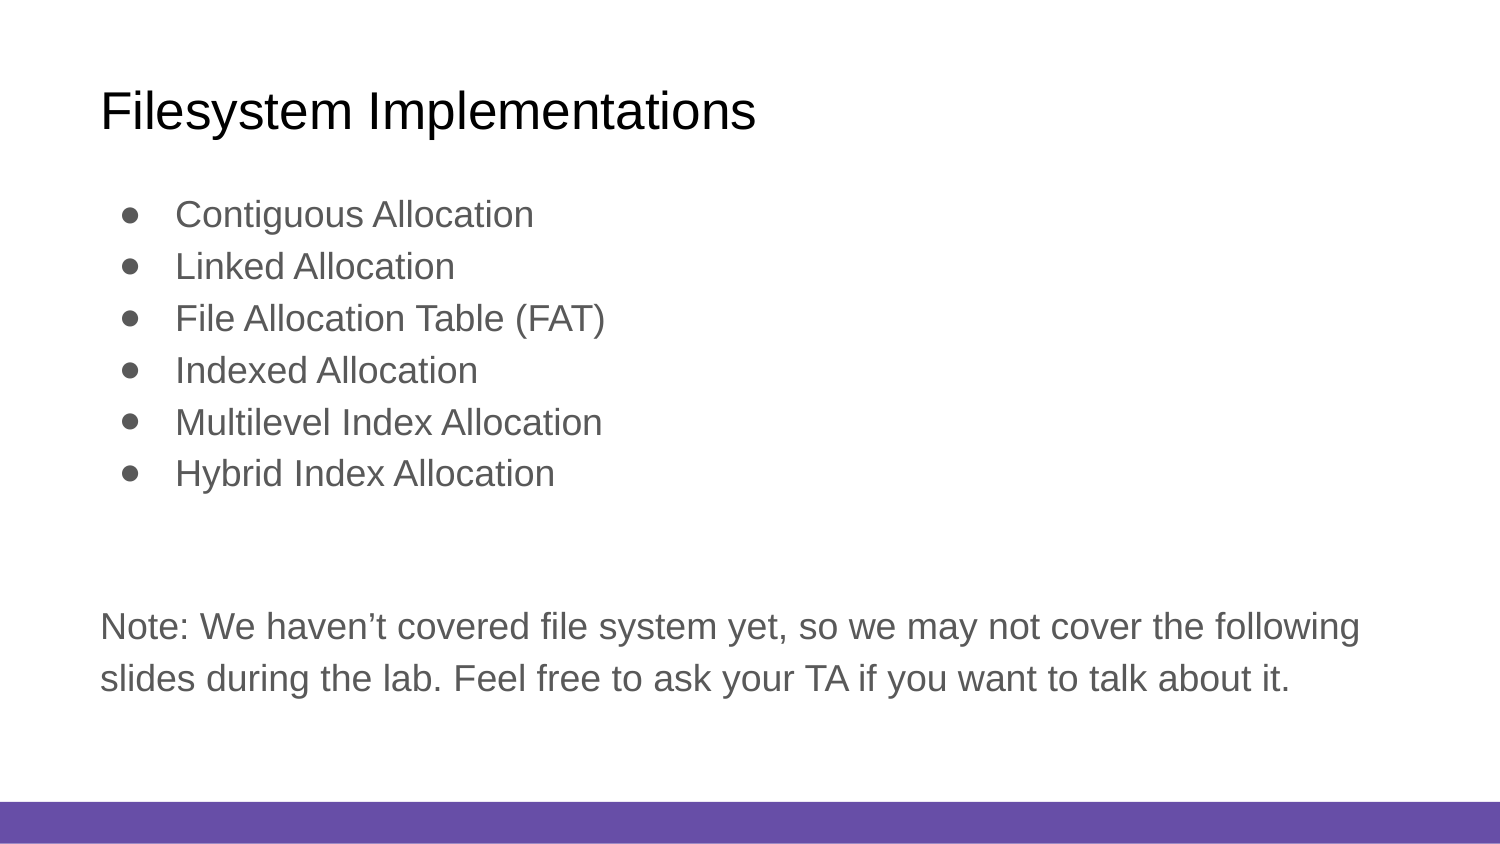

# Filesystem Implementations
Contiguous Allocation
Linked Allocation
File Allocation Table (FAT)
Indexed Allocation
Multilevel Index Allocation
Hybrid Index Allocation

Note: We haven’t covered file system yet, so we may not cover the following slides during the lab. Feel free to ask your TA if you want to talk about it.